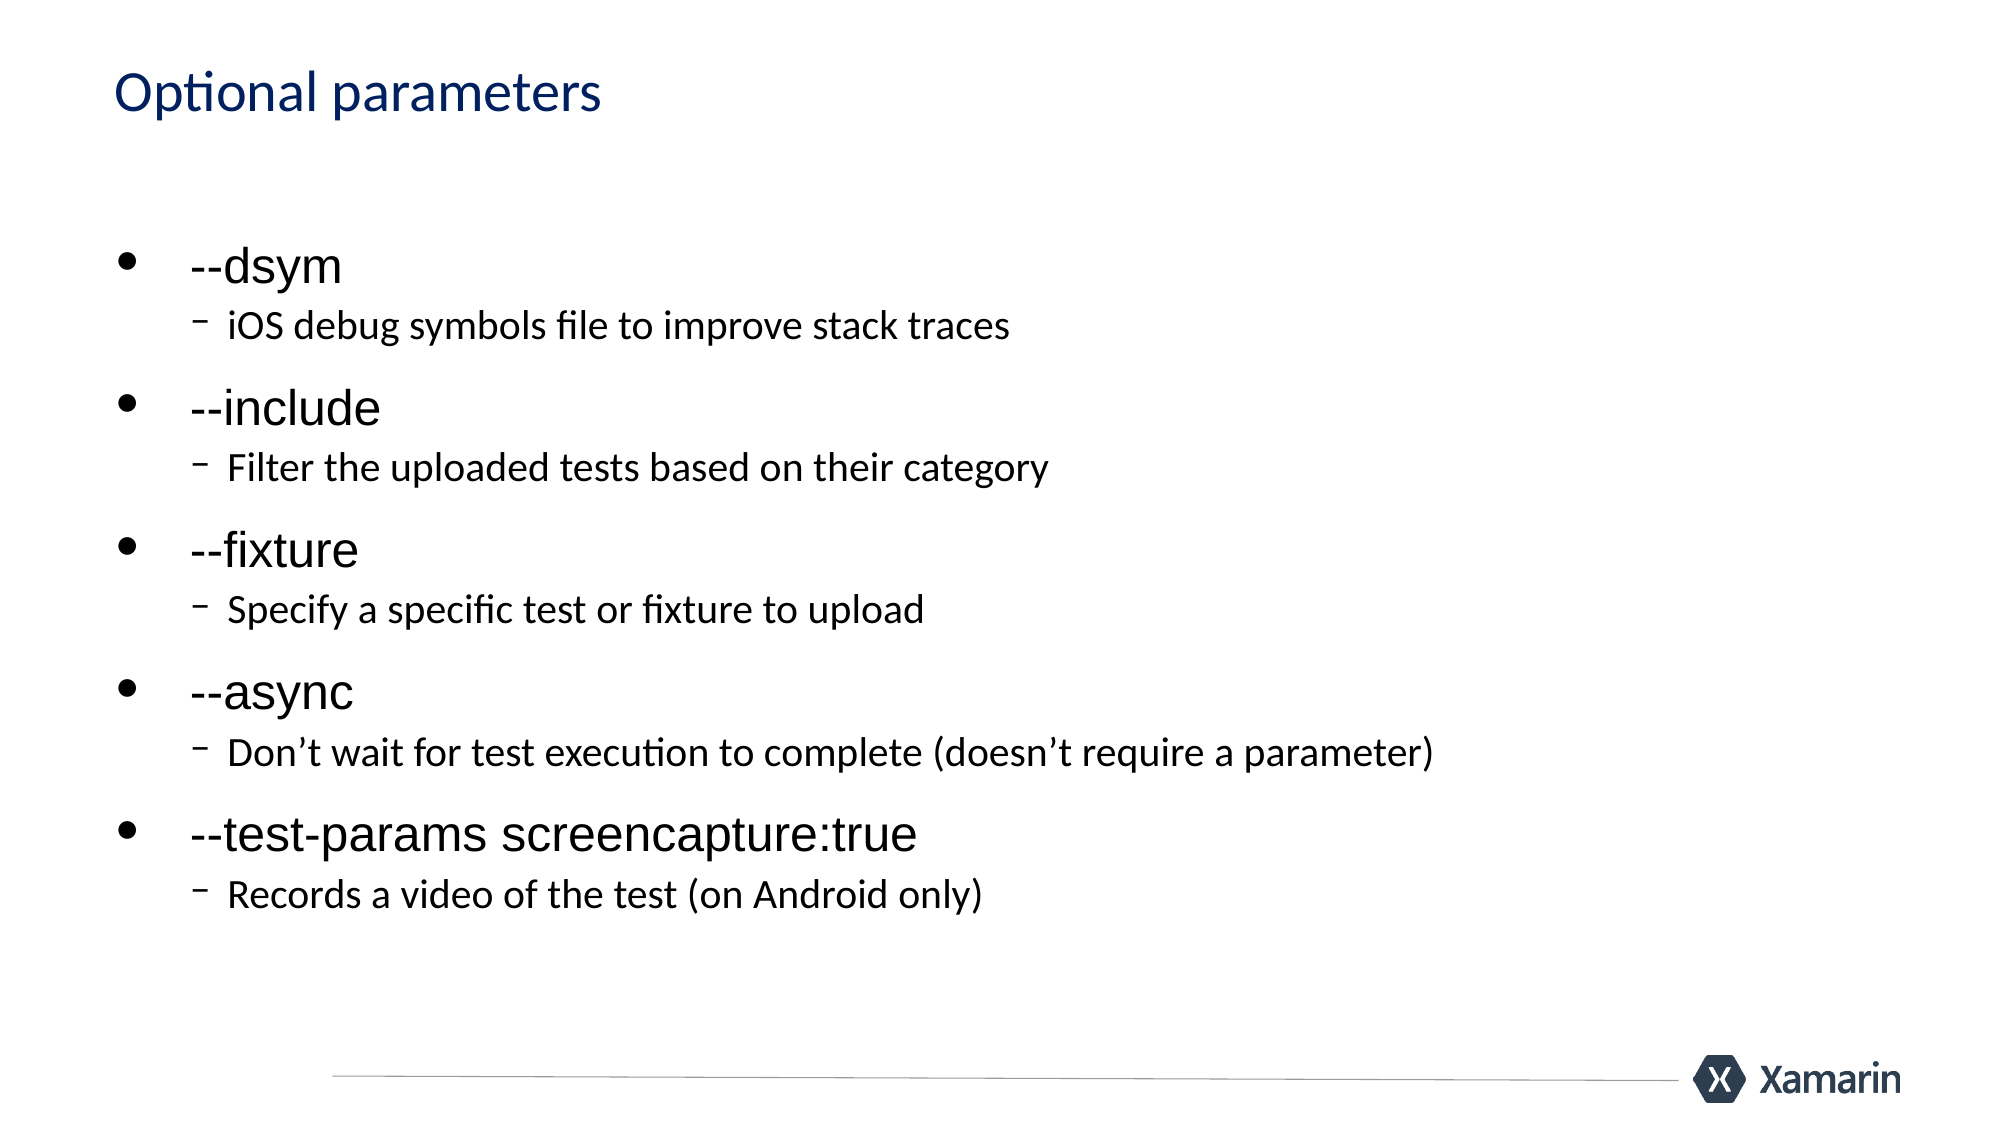

# Optional parameters
--dsym
iOS debug symbols file to improve stack traces
--include
Filter the uploaded tests based on their category
--fixture
Specify a specific test or fixture to upload
--async
Don’t wait for test execution to complete (doesn’t require a parameter)
--test-params screencapture:true
Records a video of the test (on Android only)